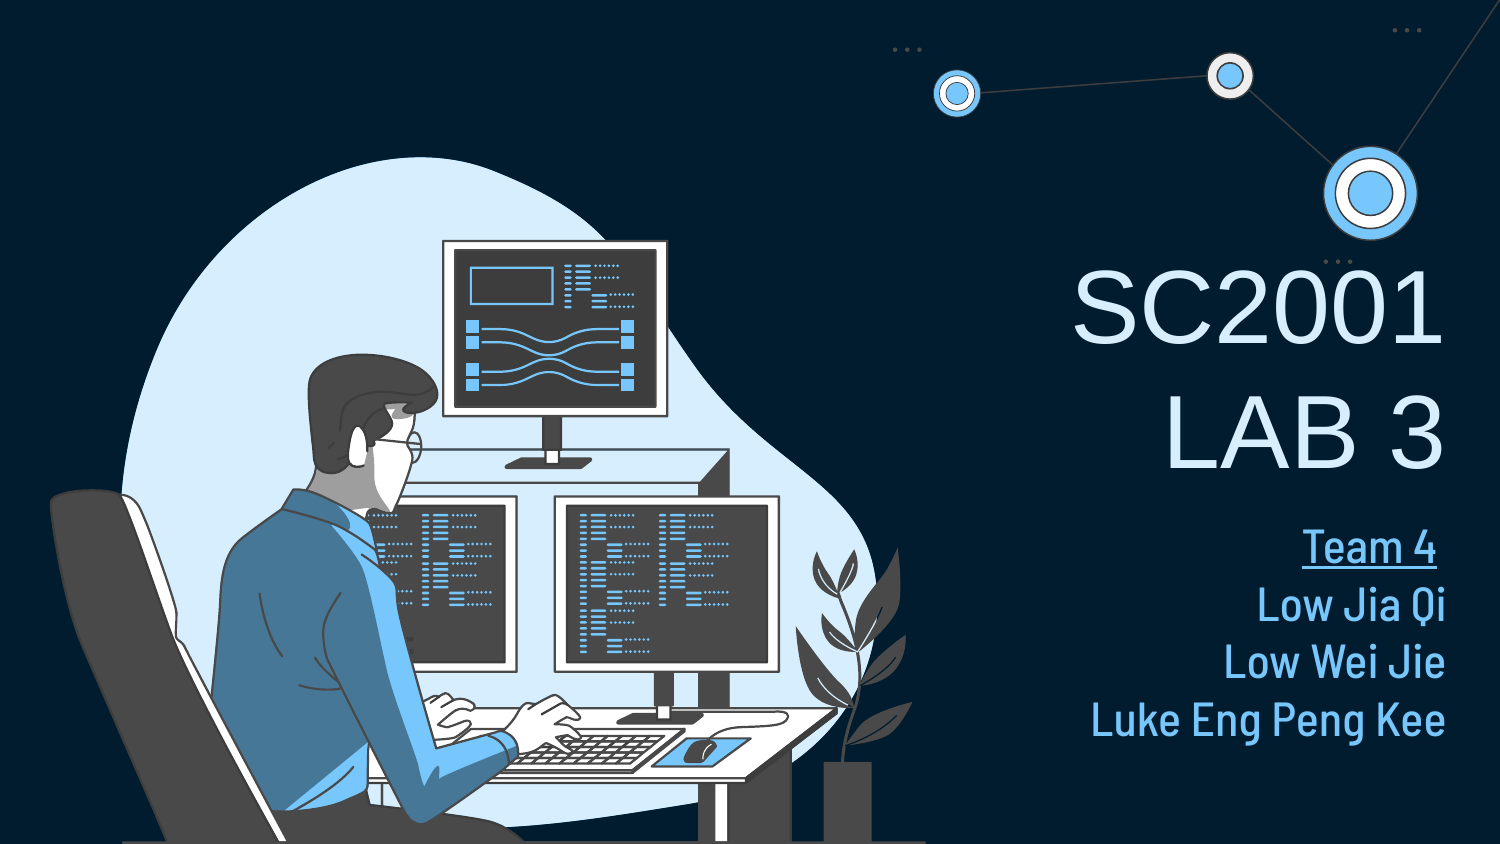

# SC2001 LAB 3
Team 4
Low Jia Qi
Low Wei Jie
Luke Eng Peng Kee